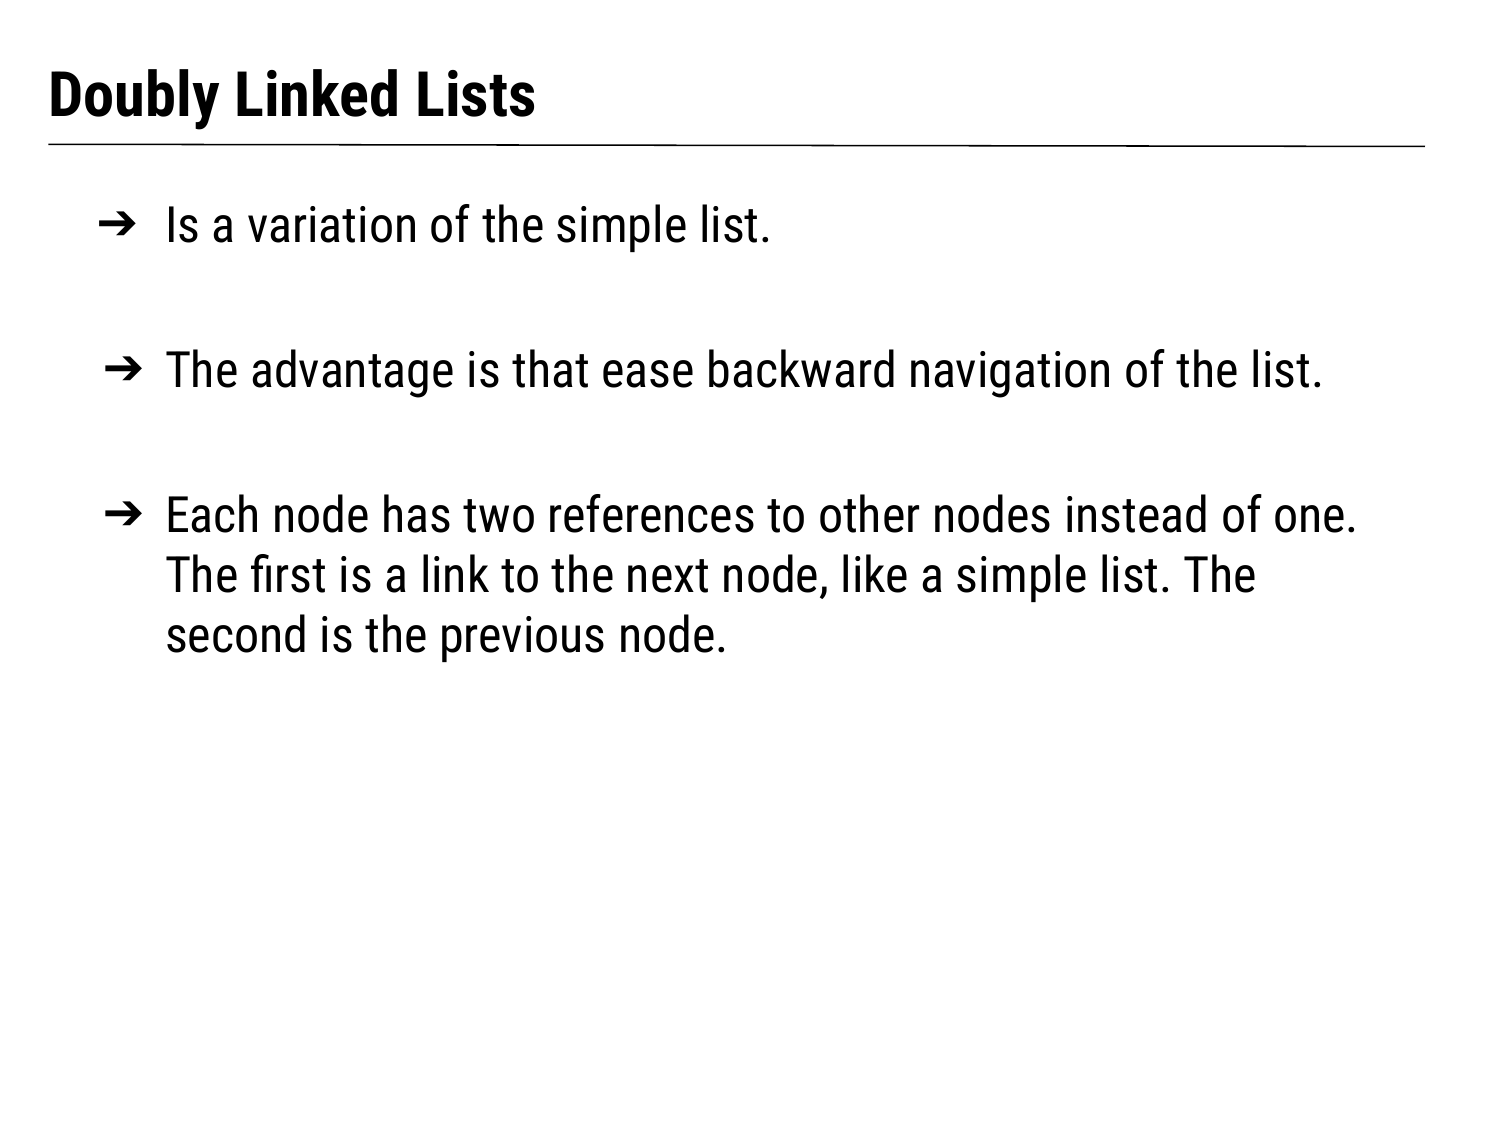

# Doubly Linked Lists
Is a variation of the simple list.

The advantage is that ease backward navigation of the list.

Each node has two references to other nodes instead of one. The first is a link to the next node, like a simple list. The second is the previous node.